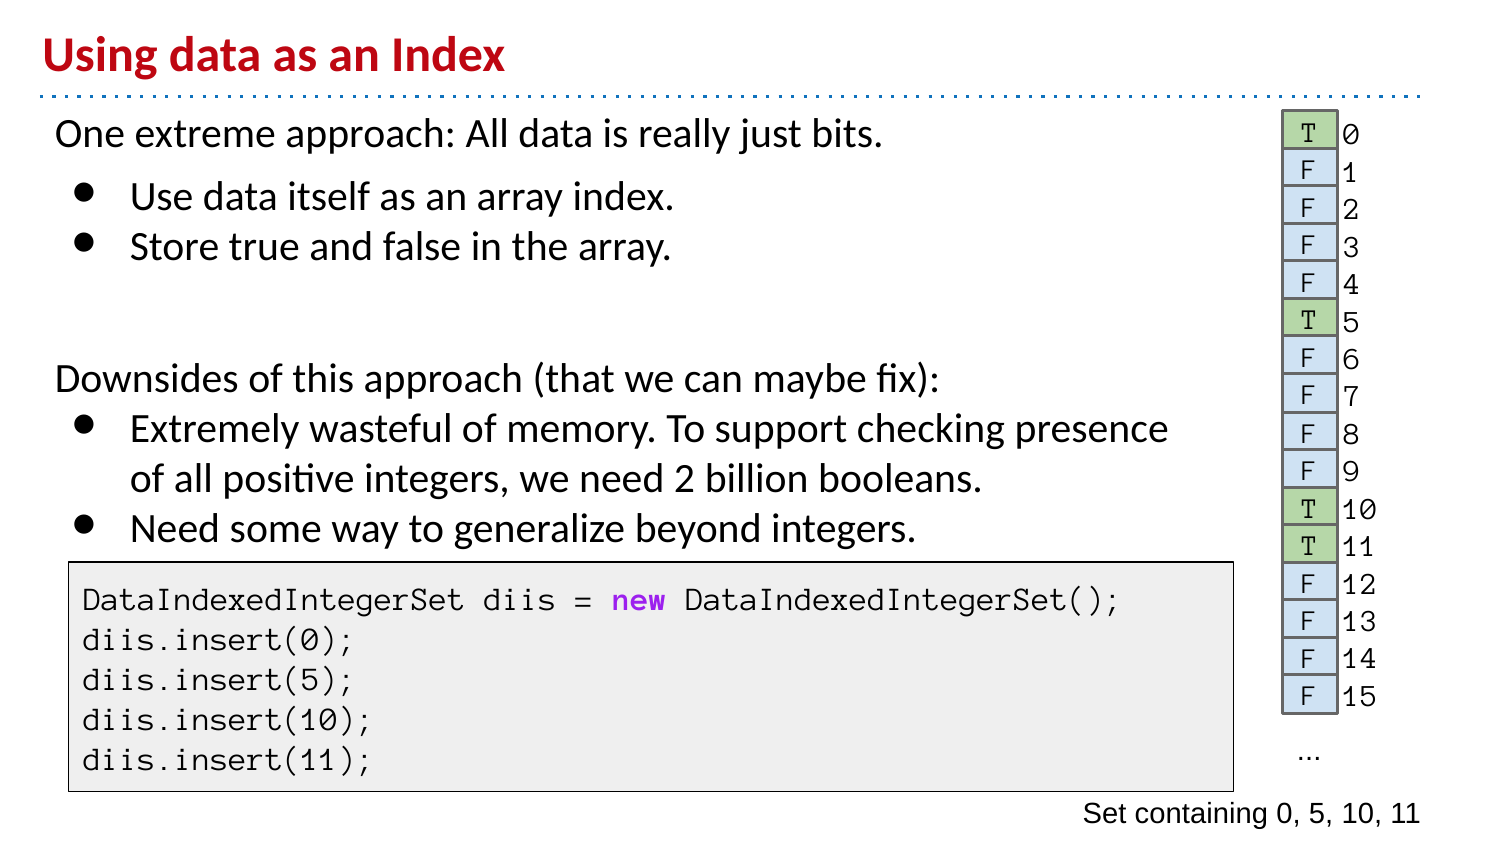

# Using data as an Index
One extreme approach: All data is really just bits.
Use data itself as an array index.
Store true and false in the array.
0
1
2
3
4
5
6
7
8
9
10
11
12
13
14
15
T
F
F
F
F
T
Downsides of this approach (that we can maybe fix):
Extremely wasteful of memory. To support checking presence of all positive integers, we need 2 billion booleans.
Need some way to generalize beyond integers.
F
F
F
F
T
T
DataIndexedIntegerSet diis = new DataIndexedIntegerSet();
diis.insert(0);
diis.insert(5);
diis.insert(10);
diis.insert(11);
F
F
F
F
...
Set containing 0, 5, 10, 11